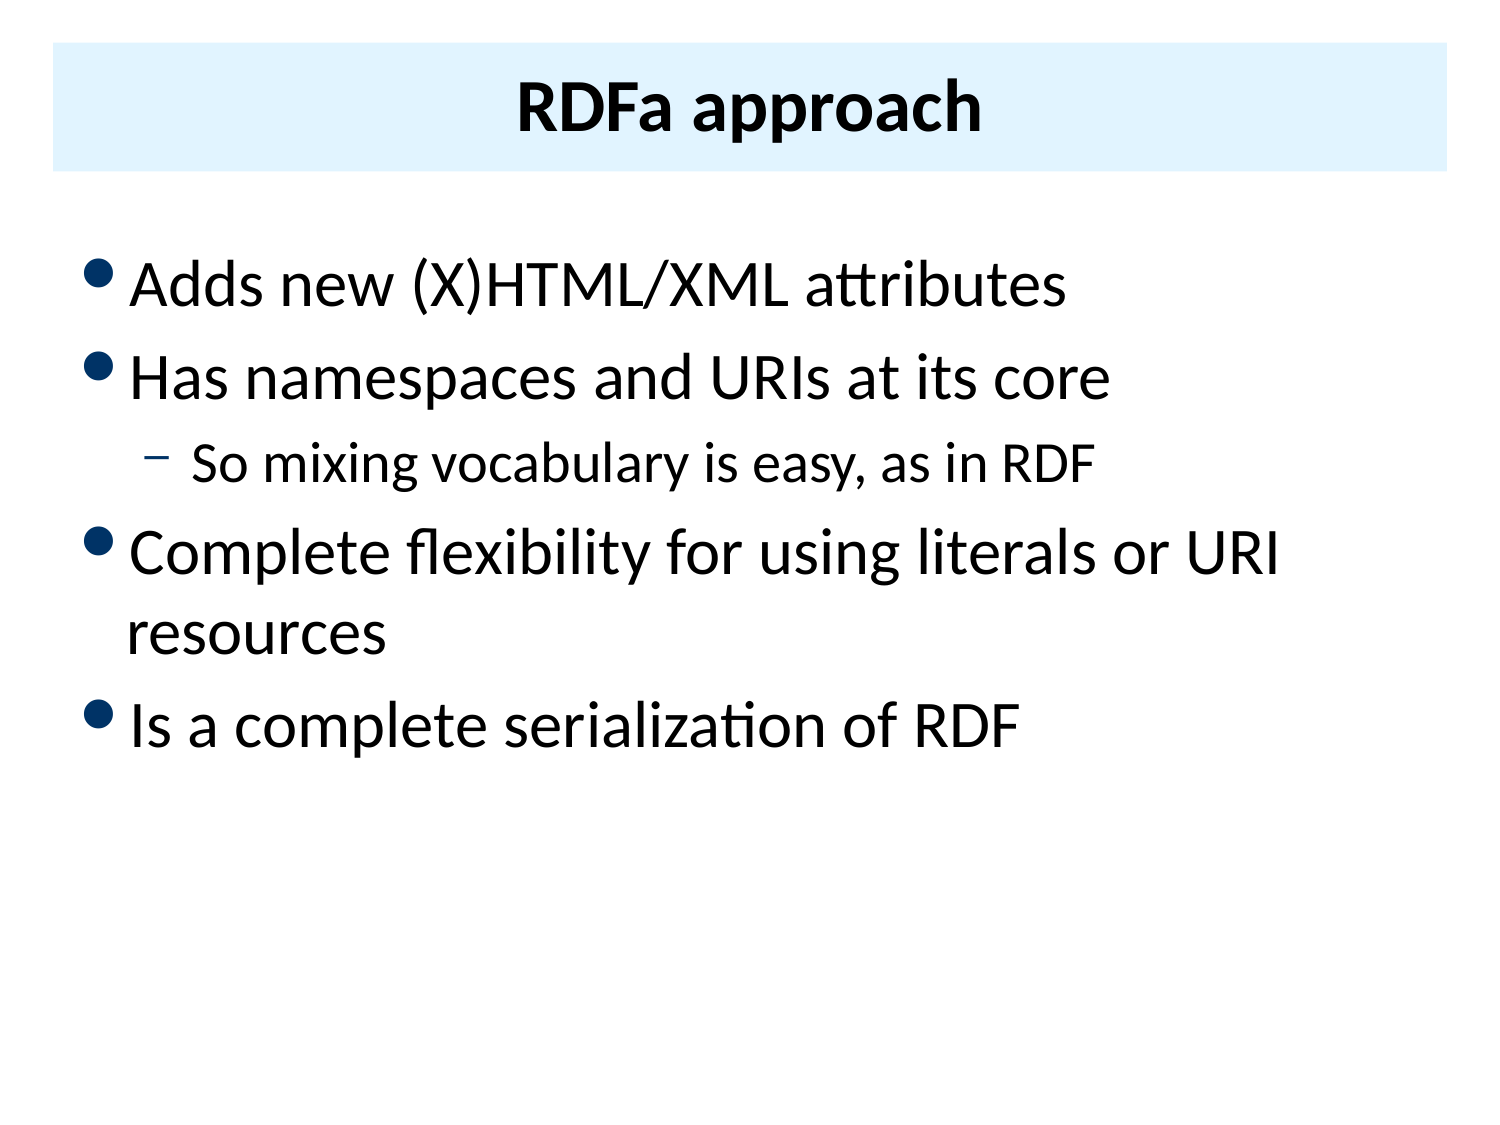

# RDFa approach
Adds new (X)HTML/XML attributes
Has namespaces and URIs at its core
So mixing vocabulary is easy, as in RDF
Complete flexibility for using literals or URI resources
Is a complete serialization of RDF